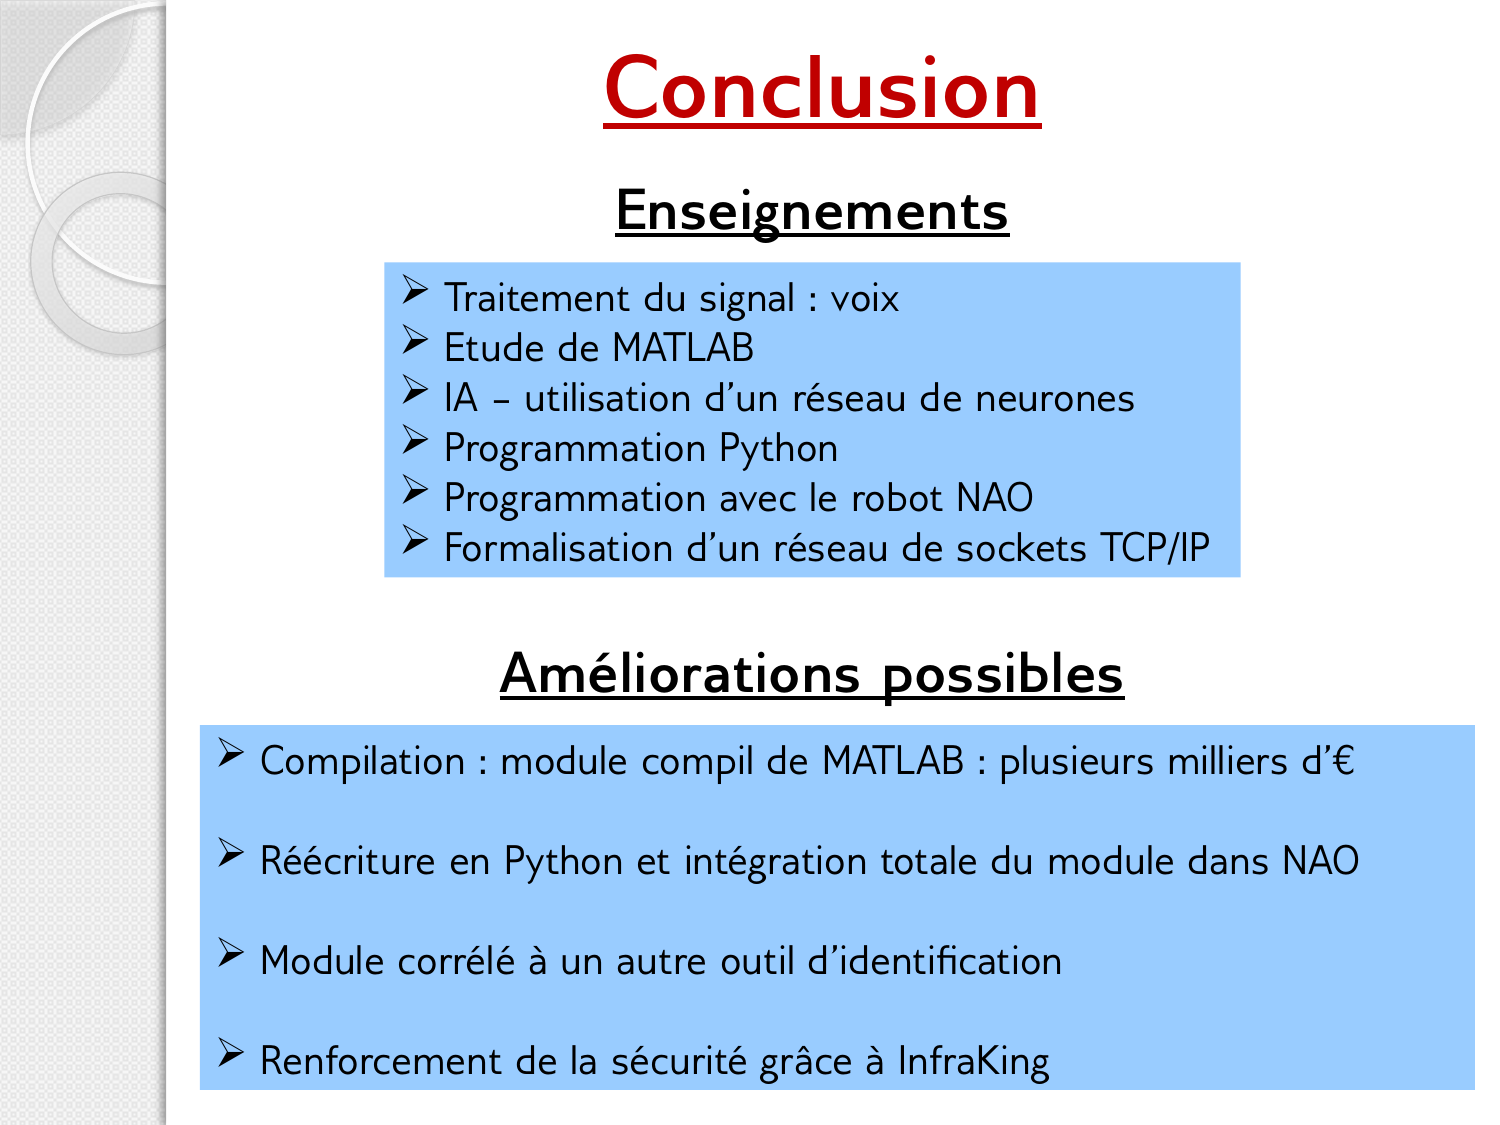

# Conclusion
Enseignements
 Traitement du signal : voix
 Etude de MATLAB
 IA – utilisation d’un réseau de neurones
 Programmation Python
 Programmation avec le robot NAO
 Formalisation d’un réseau de sockets TCP/IP
Améliorations possibles
 Compilation : module compil de MATLAB : plusieurs milliers d’€

 Réécriture en Python et intégration totale du module dans NAO

 Module corrélé à un autre outil d’identification

 Renforcement de la sécurité grâce à InfraKing